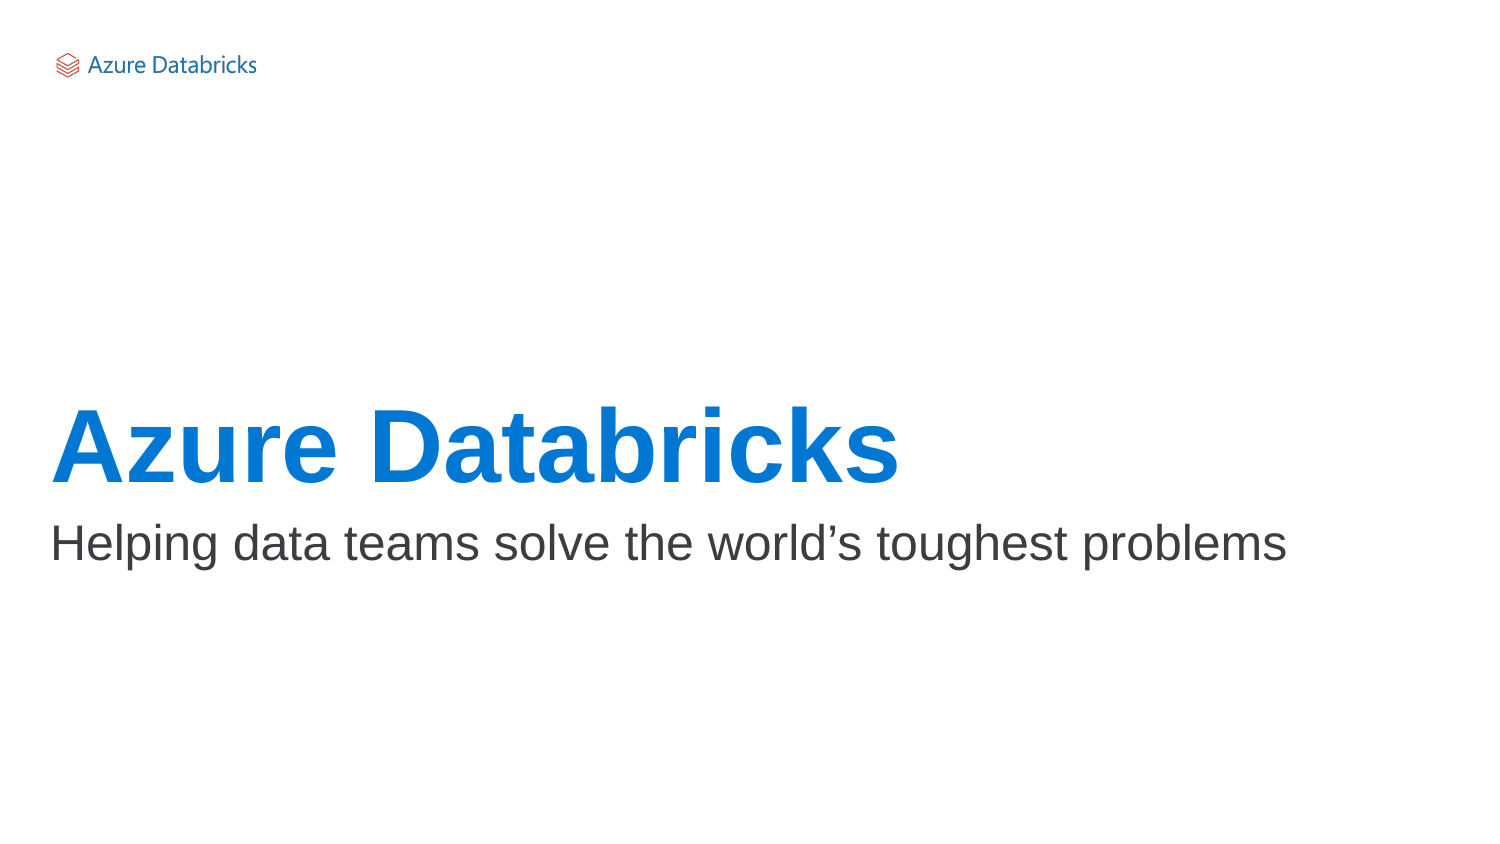

# Azure Databricks
Helping data teams solve the world’s toughest problems